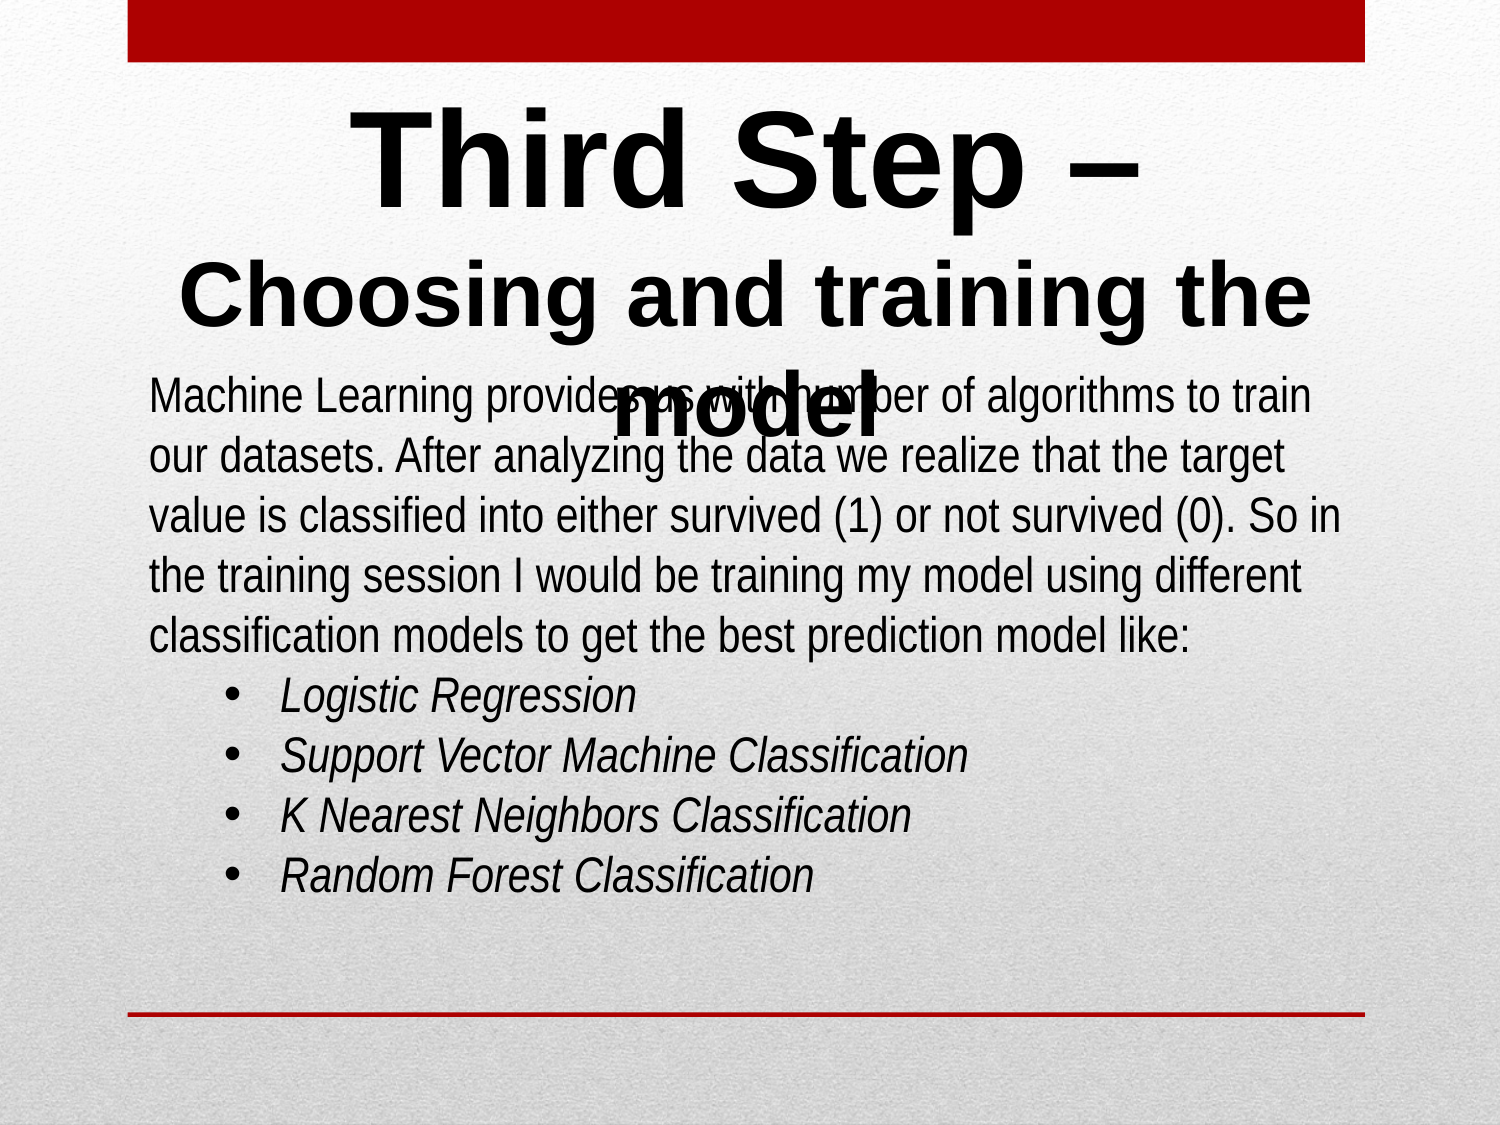

Third Step – Choosing and training the model
Machine Learning provides us with number of algorithms to train our datasets. After analyzing the data we realize that the target value is classified into either survived (1) or not survived (0). So in the training session I would be training my model using different classification models to get the best prediction model like:
Logistic Regression
Support Vector Machine Classification
K Nearest Neighbors Classification
Random Forest Classification